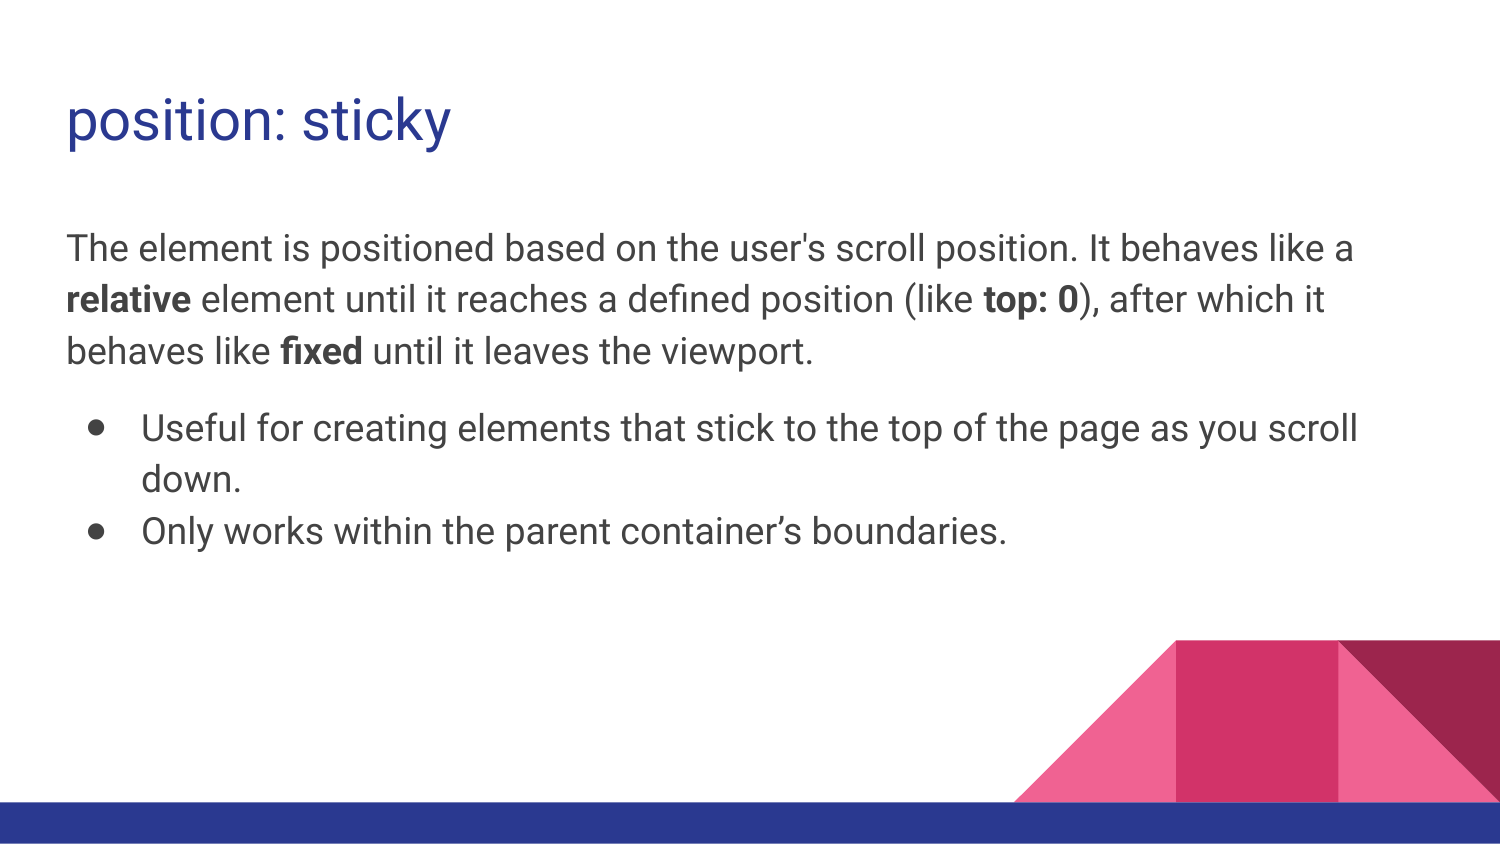

# position: sticky
The element is positioned based on the user's scroll position. It behaves like a relative element until it reaches a defined position (like top: 0), after which it behaves like fixed until it leaves the viewport.
Useful for creating elements that stick to the top of the page as you scroll down.
Only works within the parent container’s boundaries.